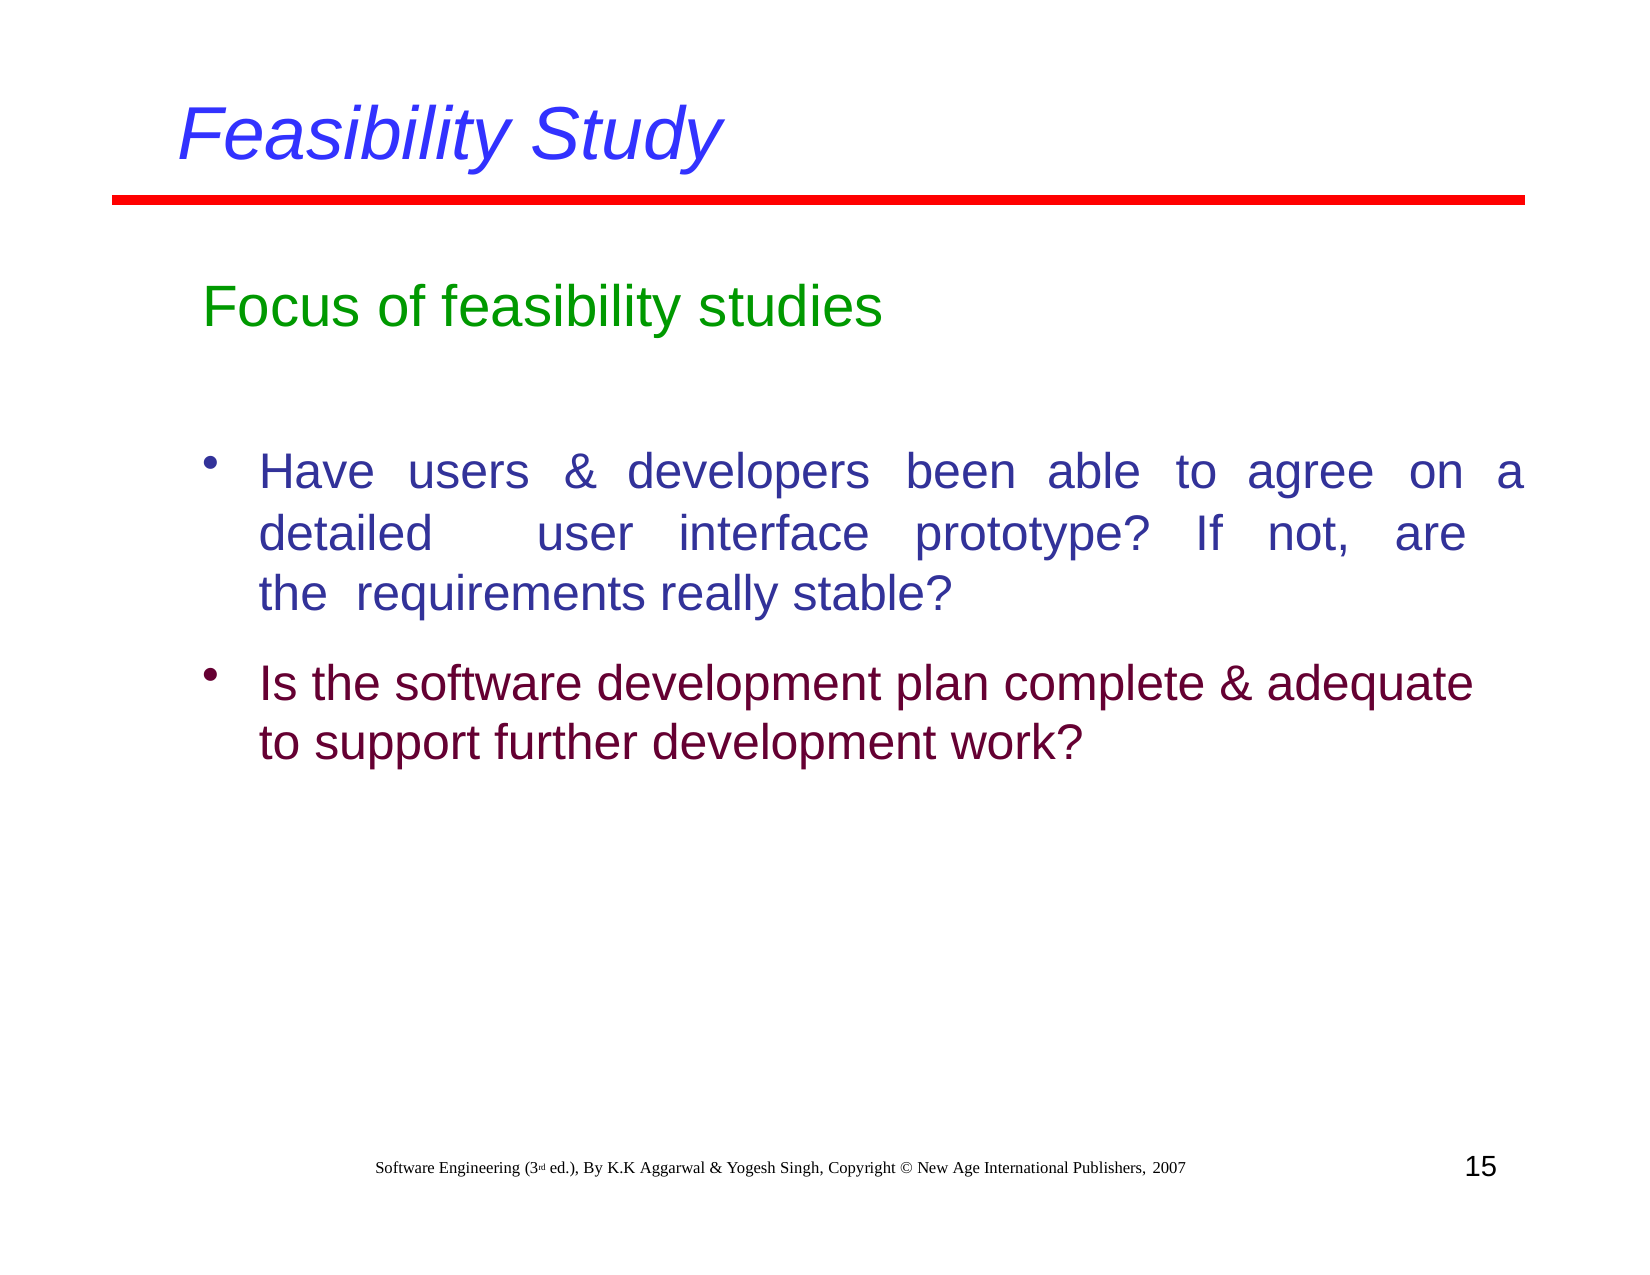

# Feasibility Study

Focus of feasibility studies
Have
users	&
developers	been
able	to
agree	on	a
detailed	user	interface	prototype?	If	not,	are	the  requirements really stable?
Is the software development plan complete & adequate  to support further development work?
15
Software Engineering (3rd  ed.), By K.K Aggarwal & Yogesh Singh, Copyright © New Age International Publishers, 2007